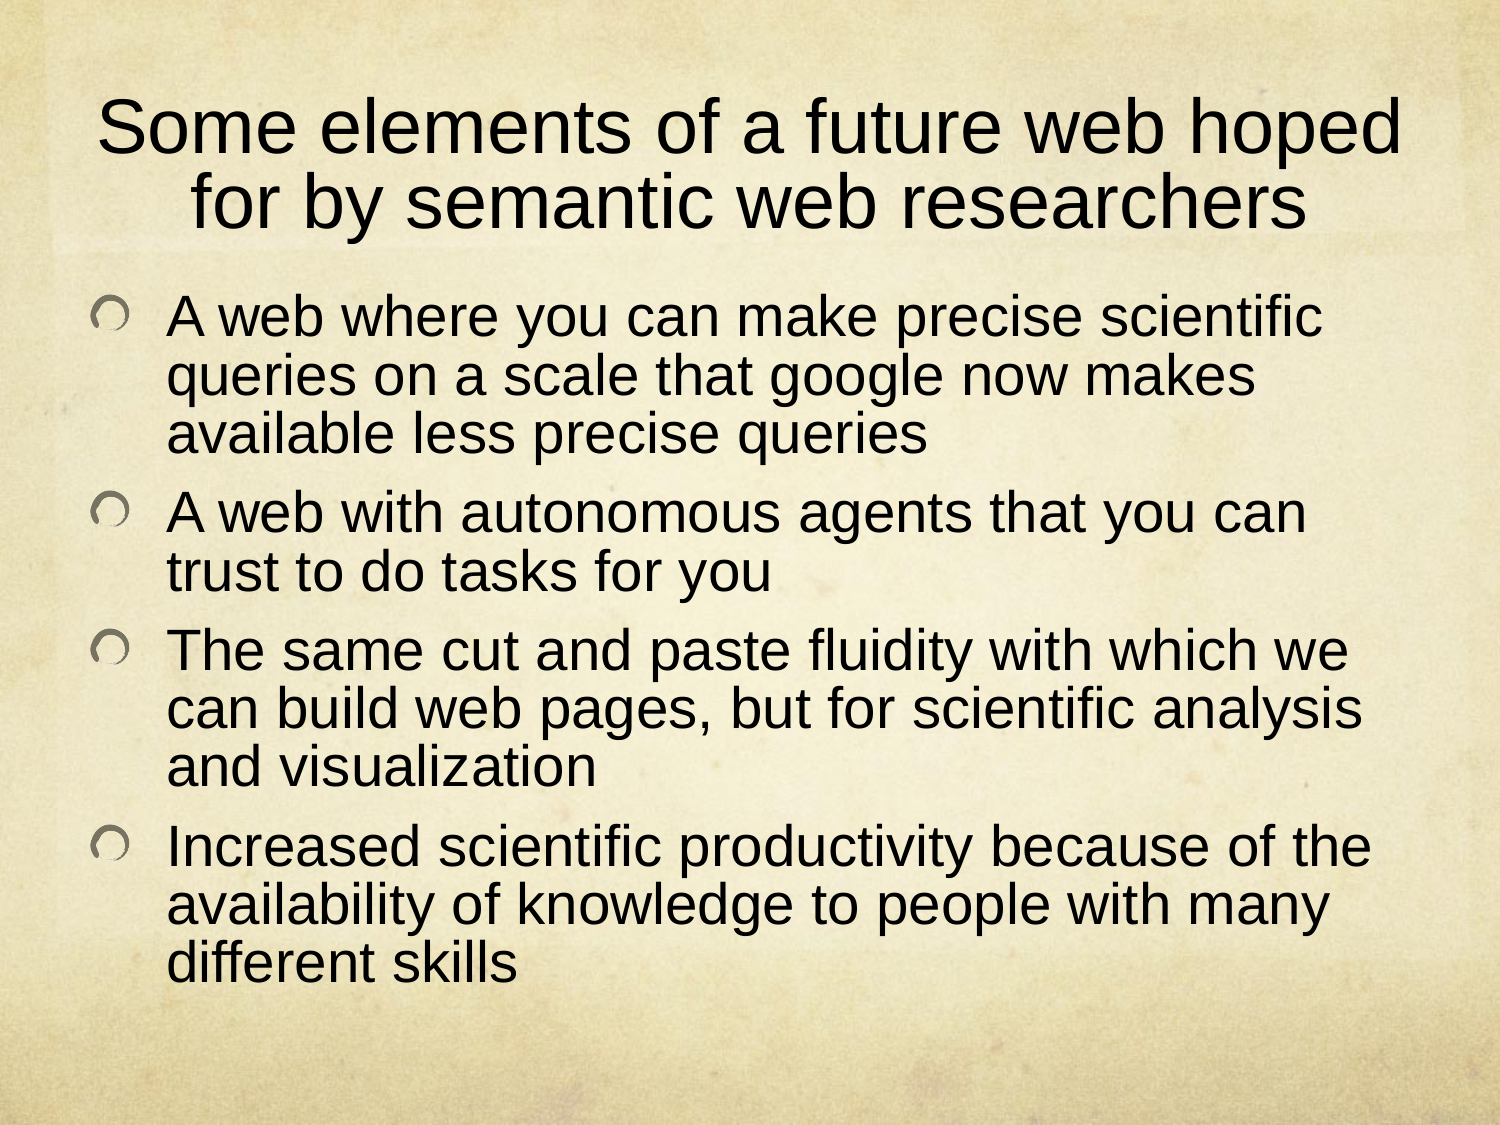

# Some elements of a future web hoped for by semantic web researchers
A web where you can make precise scientific queries on a scale that google now makes available less precise queries
A web with autonomous agents that you can trust to do tasks for you
The same cut and paste fluidity with which we can build web pages, but for scientific analysis and visualization
Increased scientific productivity because of the availability of knowledge to people with many different skills